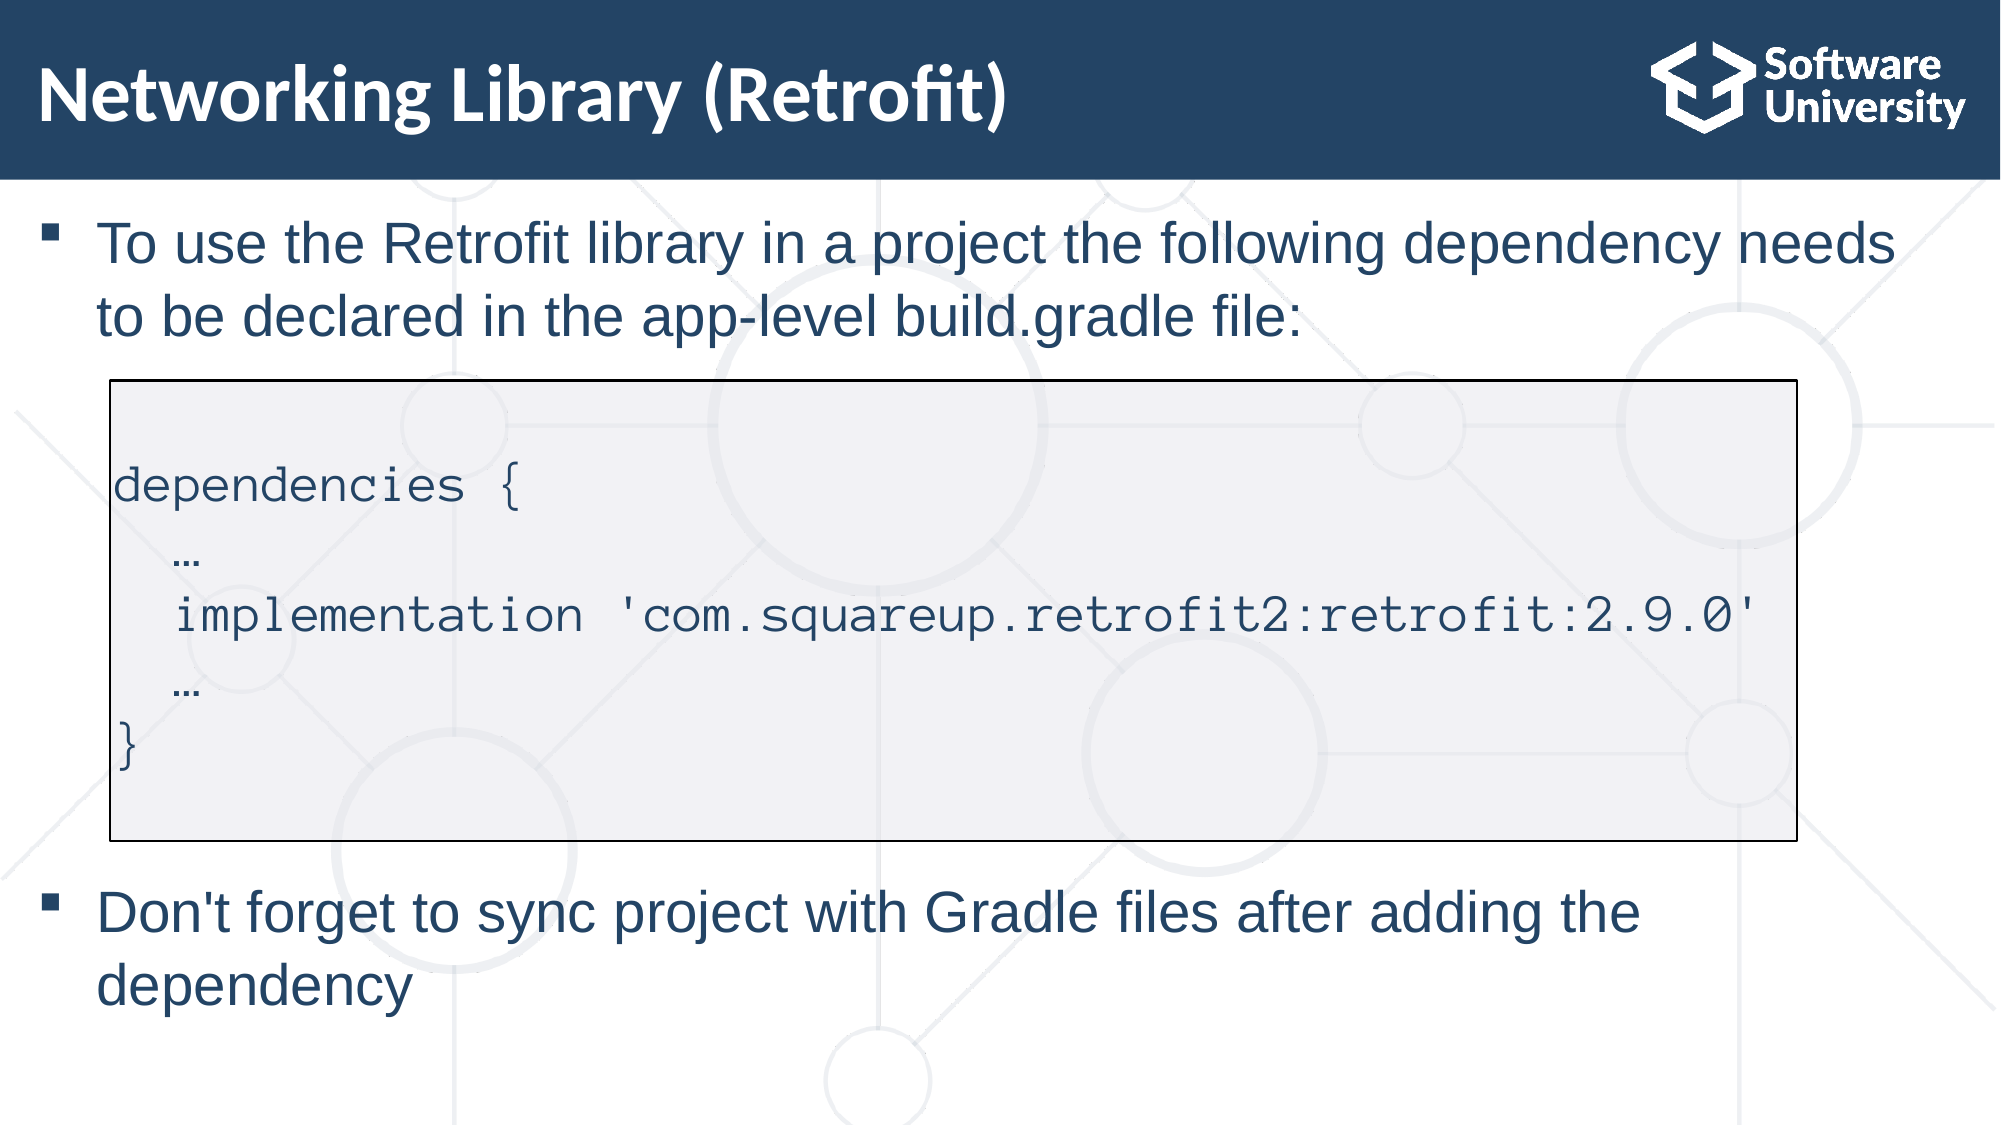

# Networking Library (Retrofit)
To use the Retrofit library in a project the following dependency needs to be declared in the app-level build.gradle file:

Don't forget to sync project with Gradle files after adding the dependency
dependencies {
  …
  implementation 'com.squareup.retrofit2:retrofit:2.9.0'
  …
}